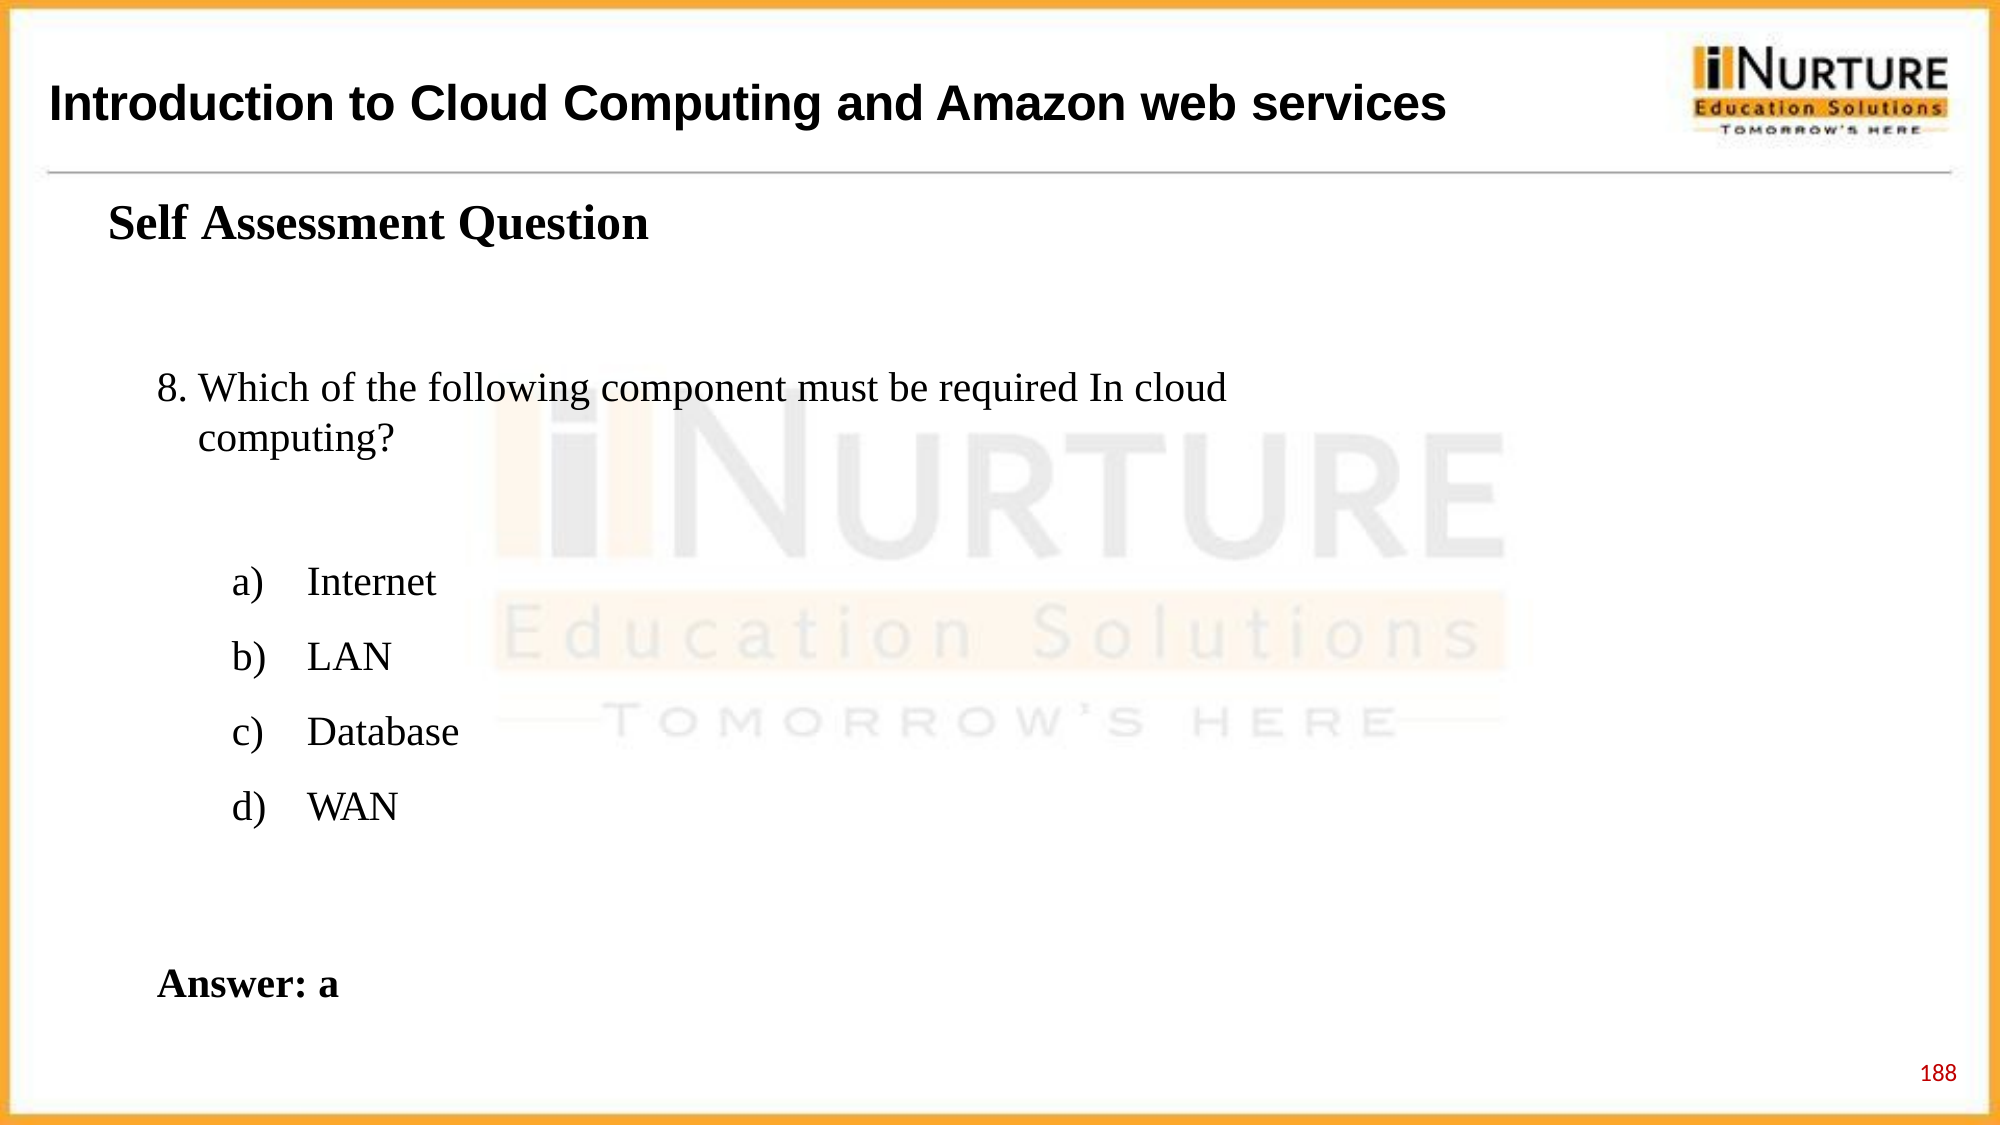

# Introduction to Cloud Computing and Amazon web services
Self Assessment Question

Which of the following component must be required In cloud computing?

Internet
LAN
Database
WAN

Answer: a
188